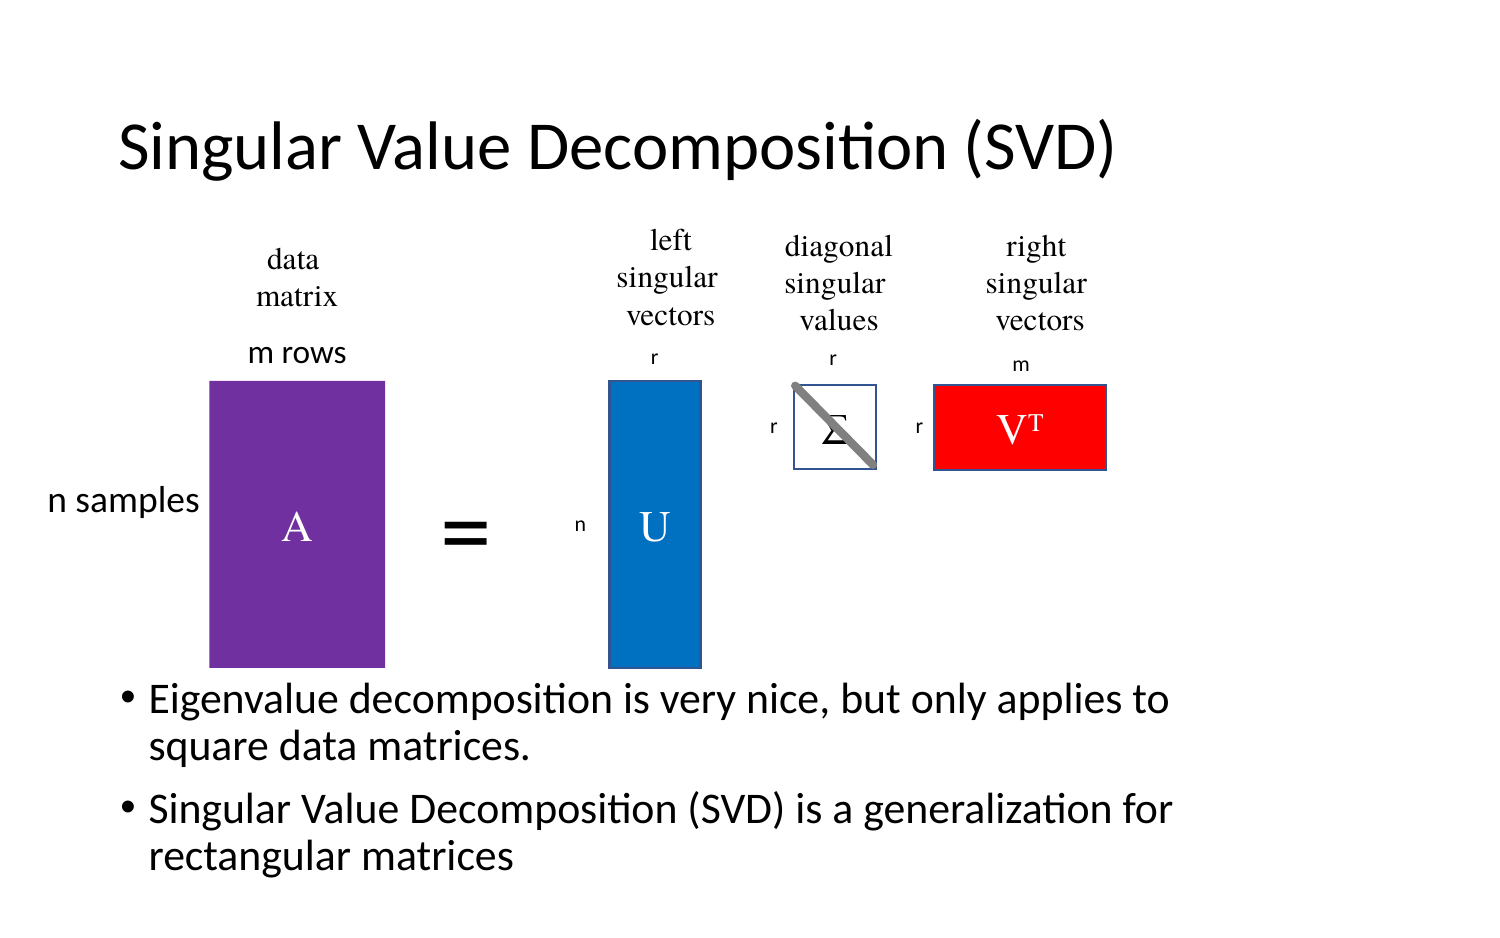

# Singular Value Decomposition (SVD)
left
singular
vectors
right
singular
vectors
diagonal
singular
values
data
matrix
m rows
r
r
m
A
U
Σ
VT
r
r
=
n samples
n
Eigenvalue decomposition is very nice, but only applies to square data matrices.
Singular Value Decomposition (SVD) is a generalization for rectangular matrices